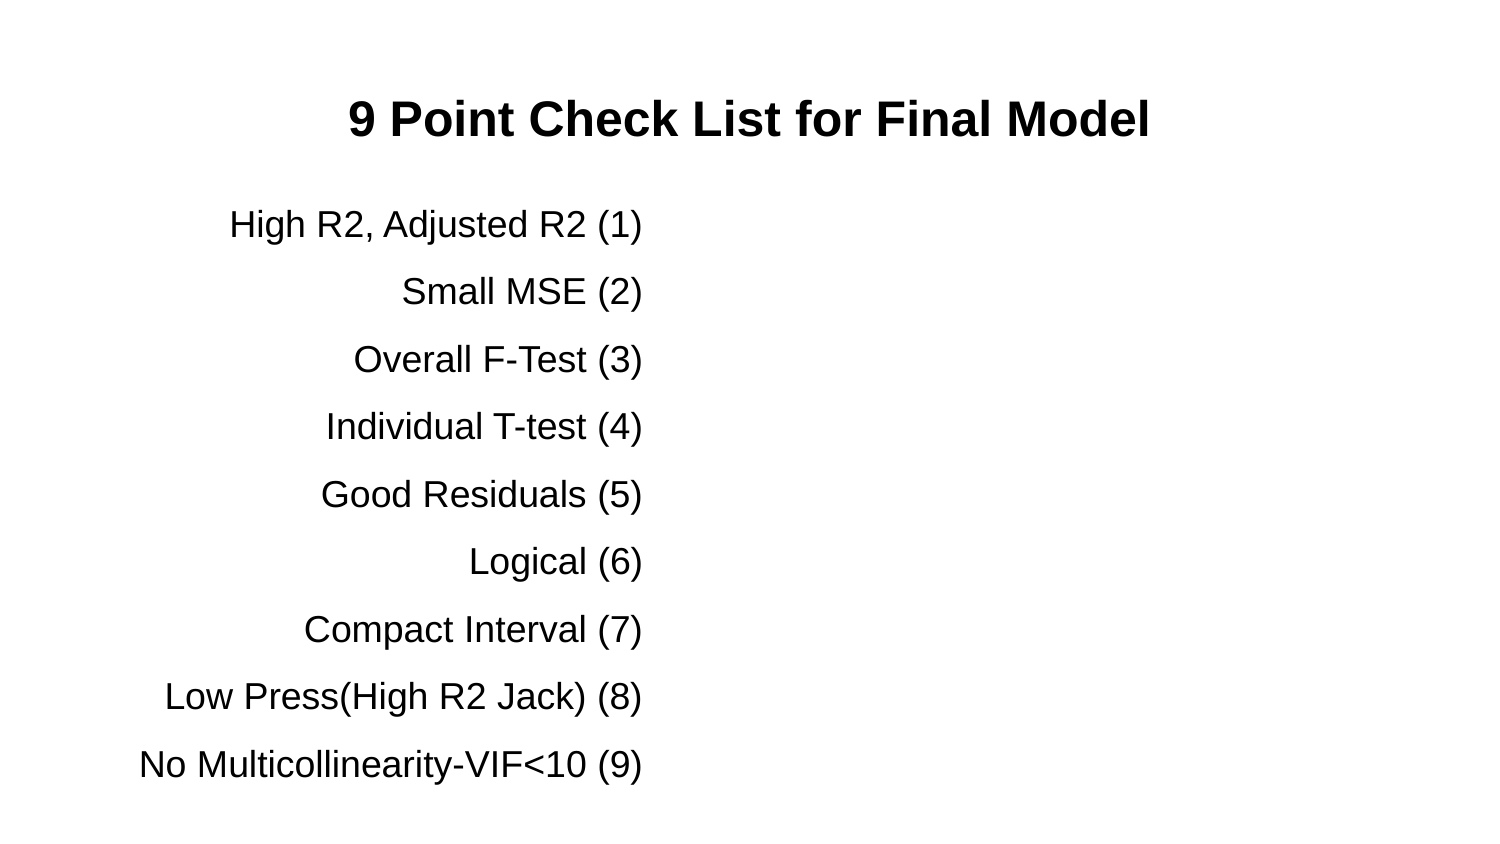

9 Point Check List for Final Model
High R2, Adjusted R2 (1)
Small MSE (2)
Overall F-Test (3)
Individual T-test (4)
Good Residuals (5)
Logical (6)
Compact Interval (7)
Low Press(High R2 Jack) (8)
No Multicollinearity-VIF<10 (9)